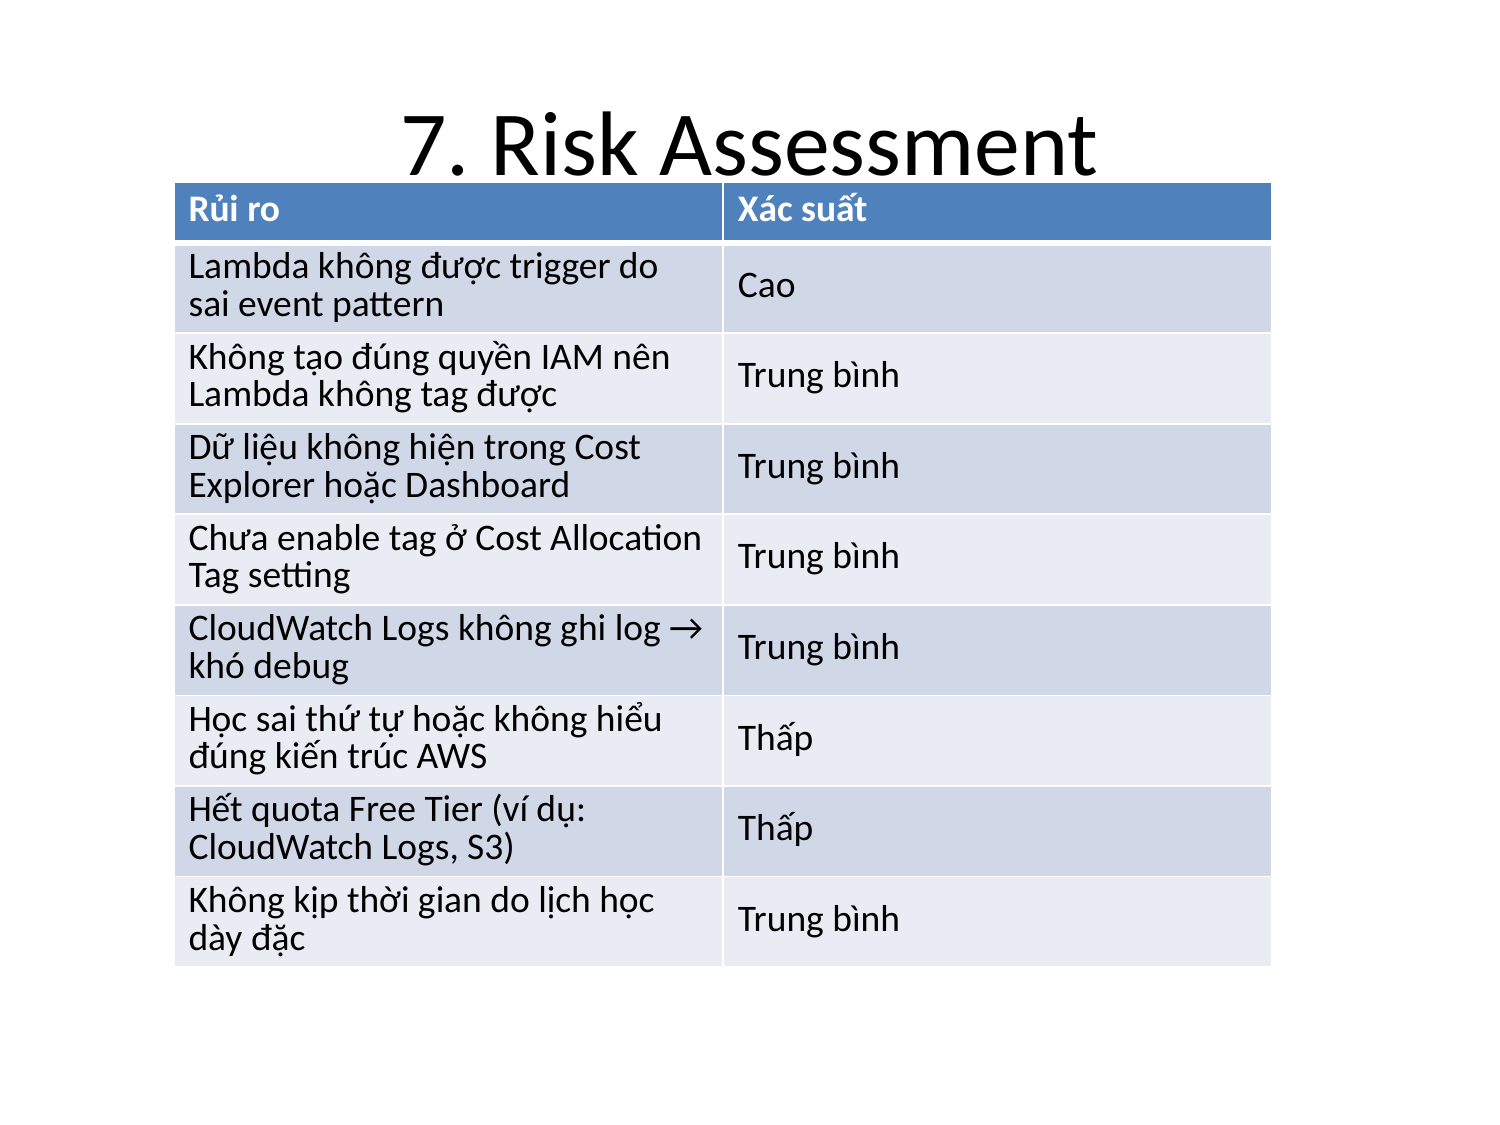

# 7. Risk Assessment
| Rủi ro | Xác suất |
| --- | --- |
| Lambda không được trigger do sai event pattern | Cao |
| Không tạo đúng quyền IAM nên Lambda không tag được | Trung bình |
| Dữ liệu không hiện trong Cost Explorer hoặc Dashboard | Trung bình |
| Chưa enable tag ở Cost Allocation Tag setting | Trung bình |
| CloudWatch Logs không ghi log → khó debug | Trung bình |
| Học sai thứ tự hoặc không hiểu đúng kiến trúc AWS | Thấp |
| Hết quota Free Tier (ví dụ: CloudWatch Logs, S3) | Thấp |
| Không kịp thời gian do lịch học dày đặc | Trung bình |